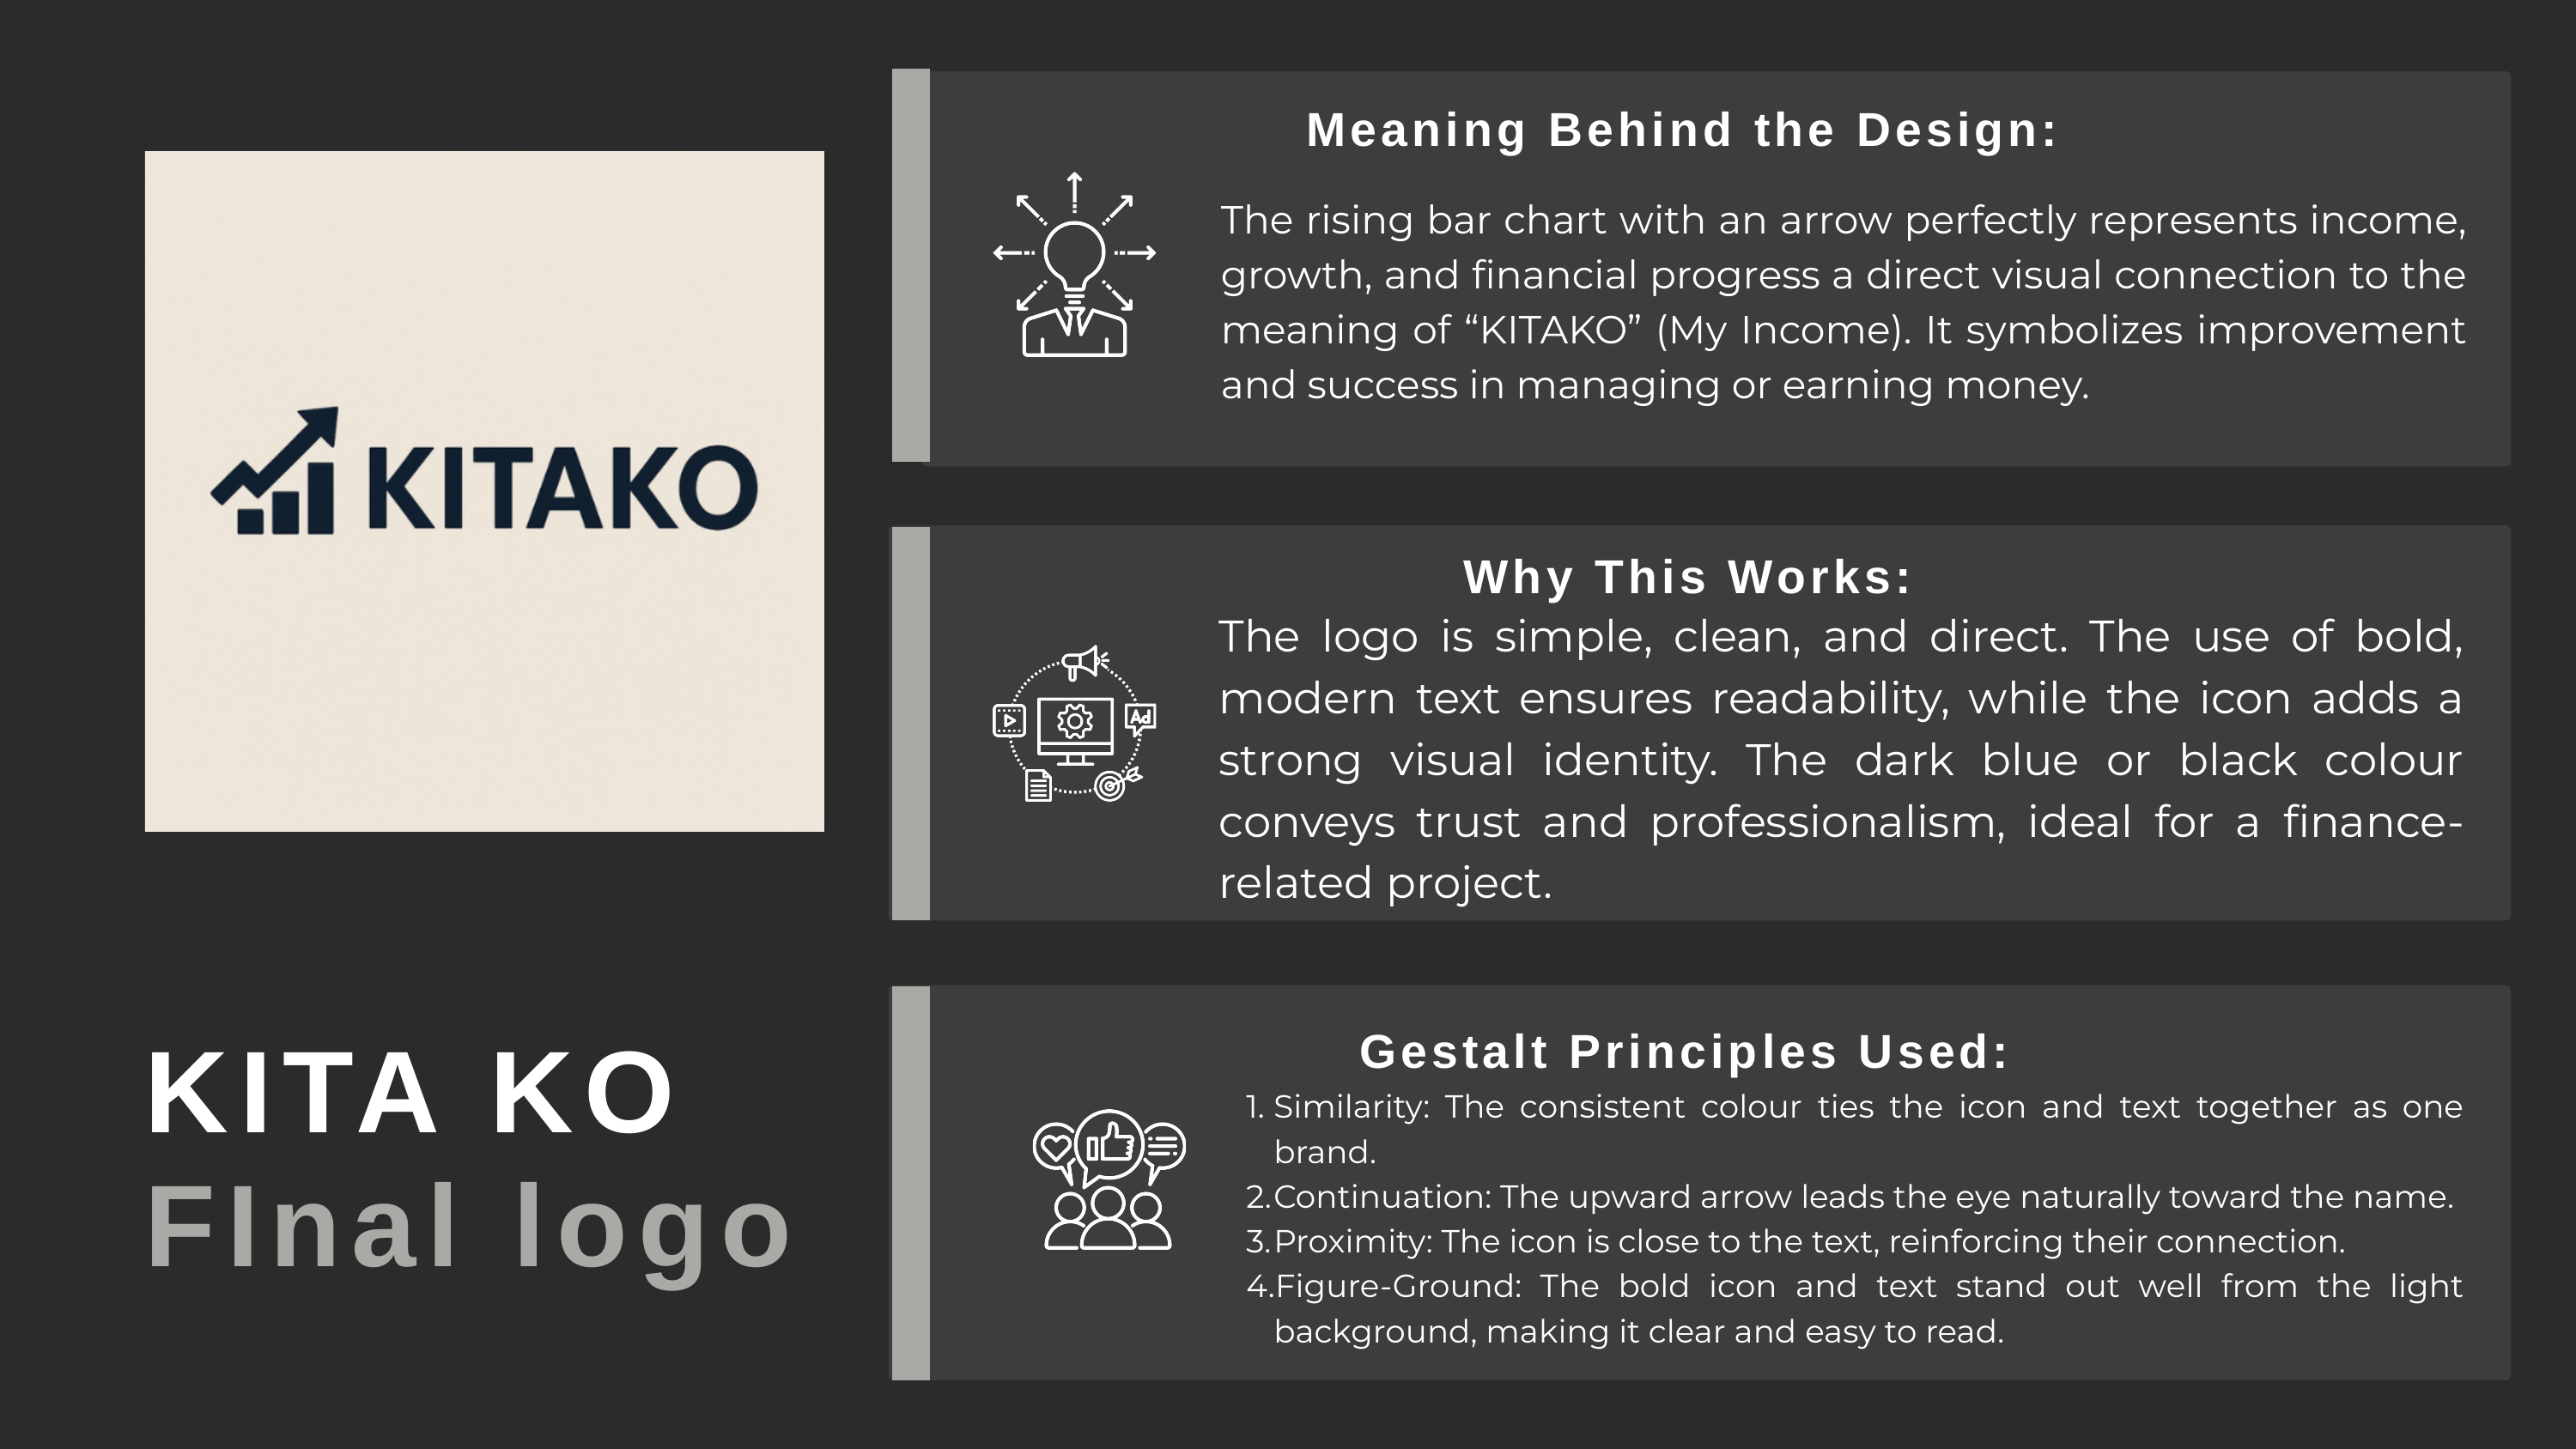

Meaning Behind the Design:

The rising bar chart with an arrow perfectly represents income, growth, and financial progress a direct visual connection to the meaning of “KITAKO” (My Income). It symbolizes improvement and success in managing or earning money.

Why This Works:
The logo is simple, clean, and direct. The use of bold, modern text ensures readability, while the icon adds a strong visual identity. The dark blue or black colour conveys trust and professionalism, ideal for a finance-related project.

KITA KO
Gestalt Principles Used:
Similarity: The consistent colour ties the icon and text together as one brand.
Continuation: The upward arrow leads the eye naturally toward the name.
Proximity: The icon is close to the text, reinforcing their connection.
Figure-Ground: The bold icon and text stand out well from the light background, making it clear and easy to read.

FInal logo